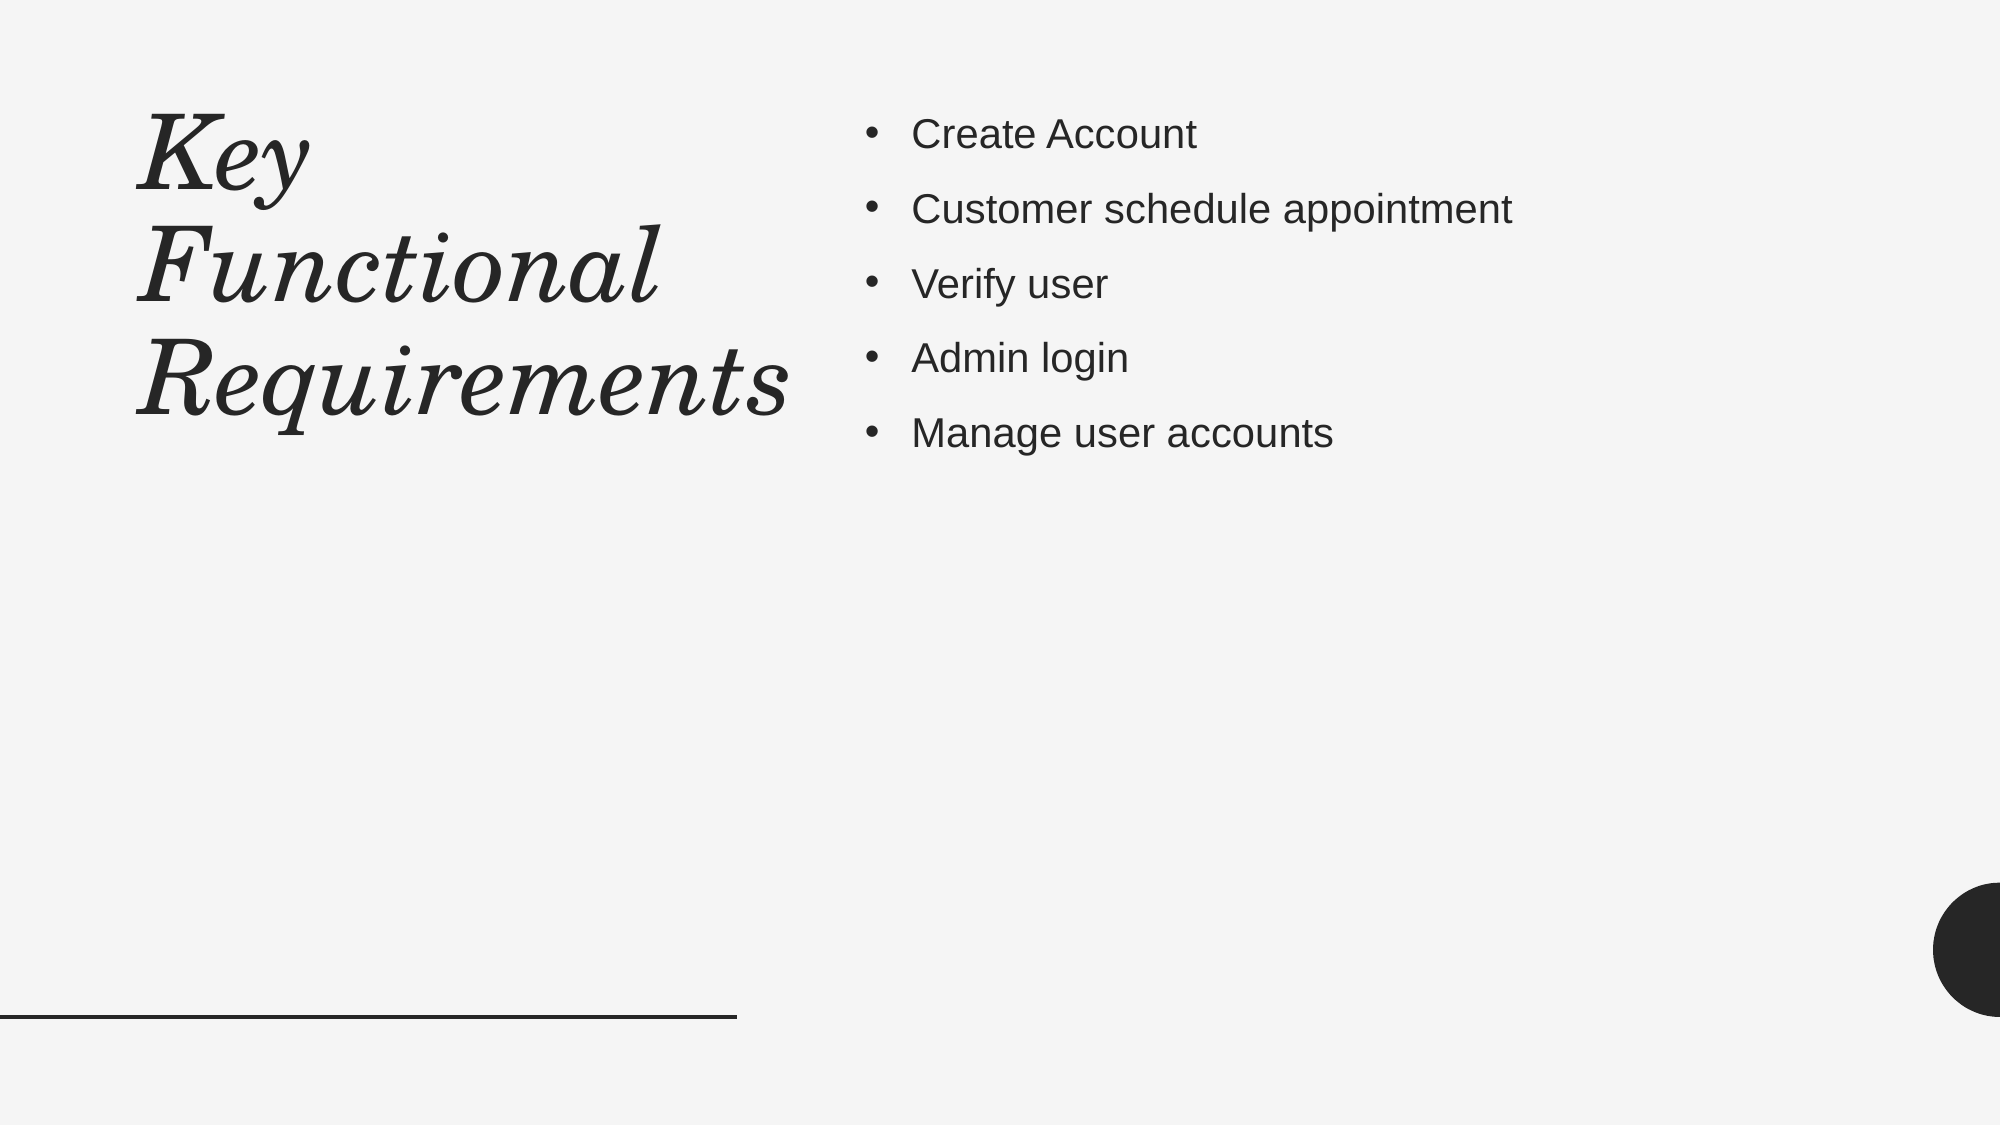

# Key Functional Requirements
Create Account
Customer schedule appointment
Verify user
Admin login
Manage user accounts